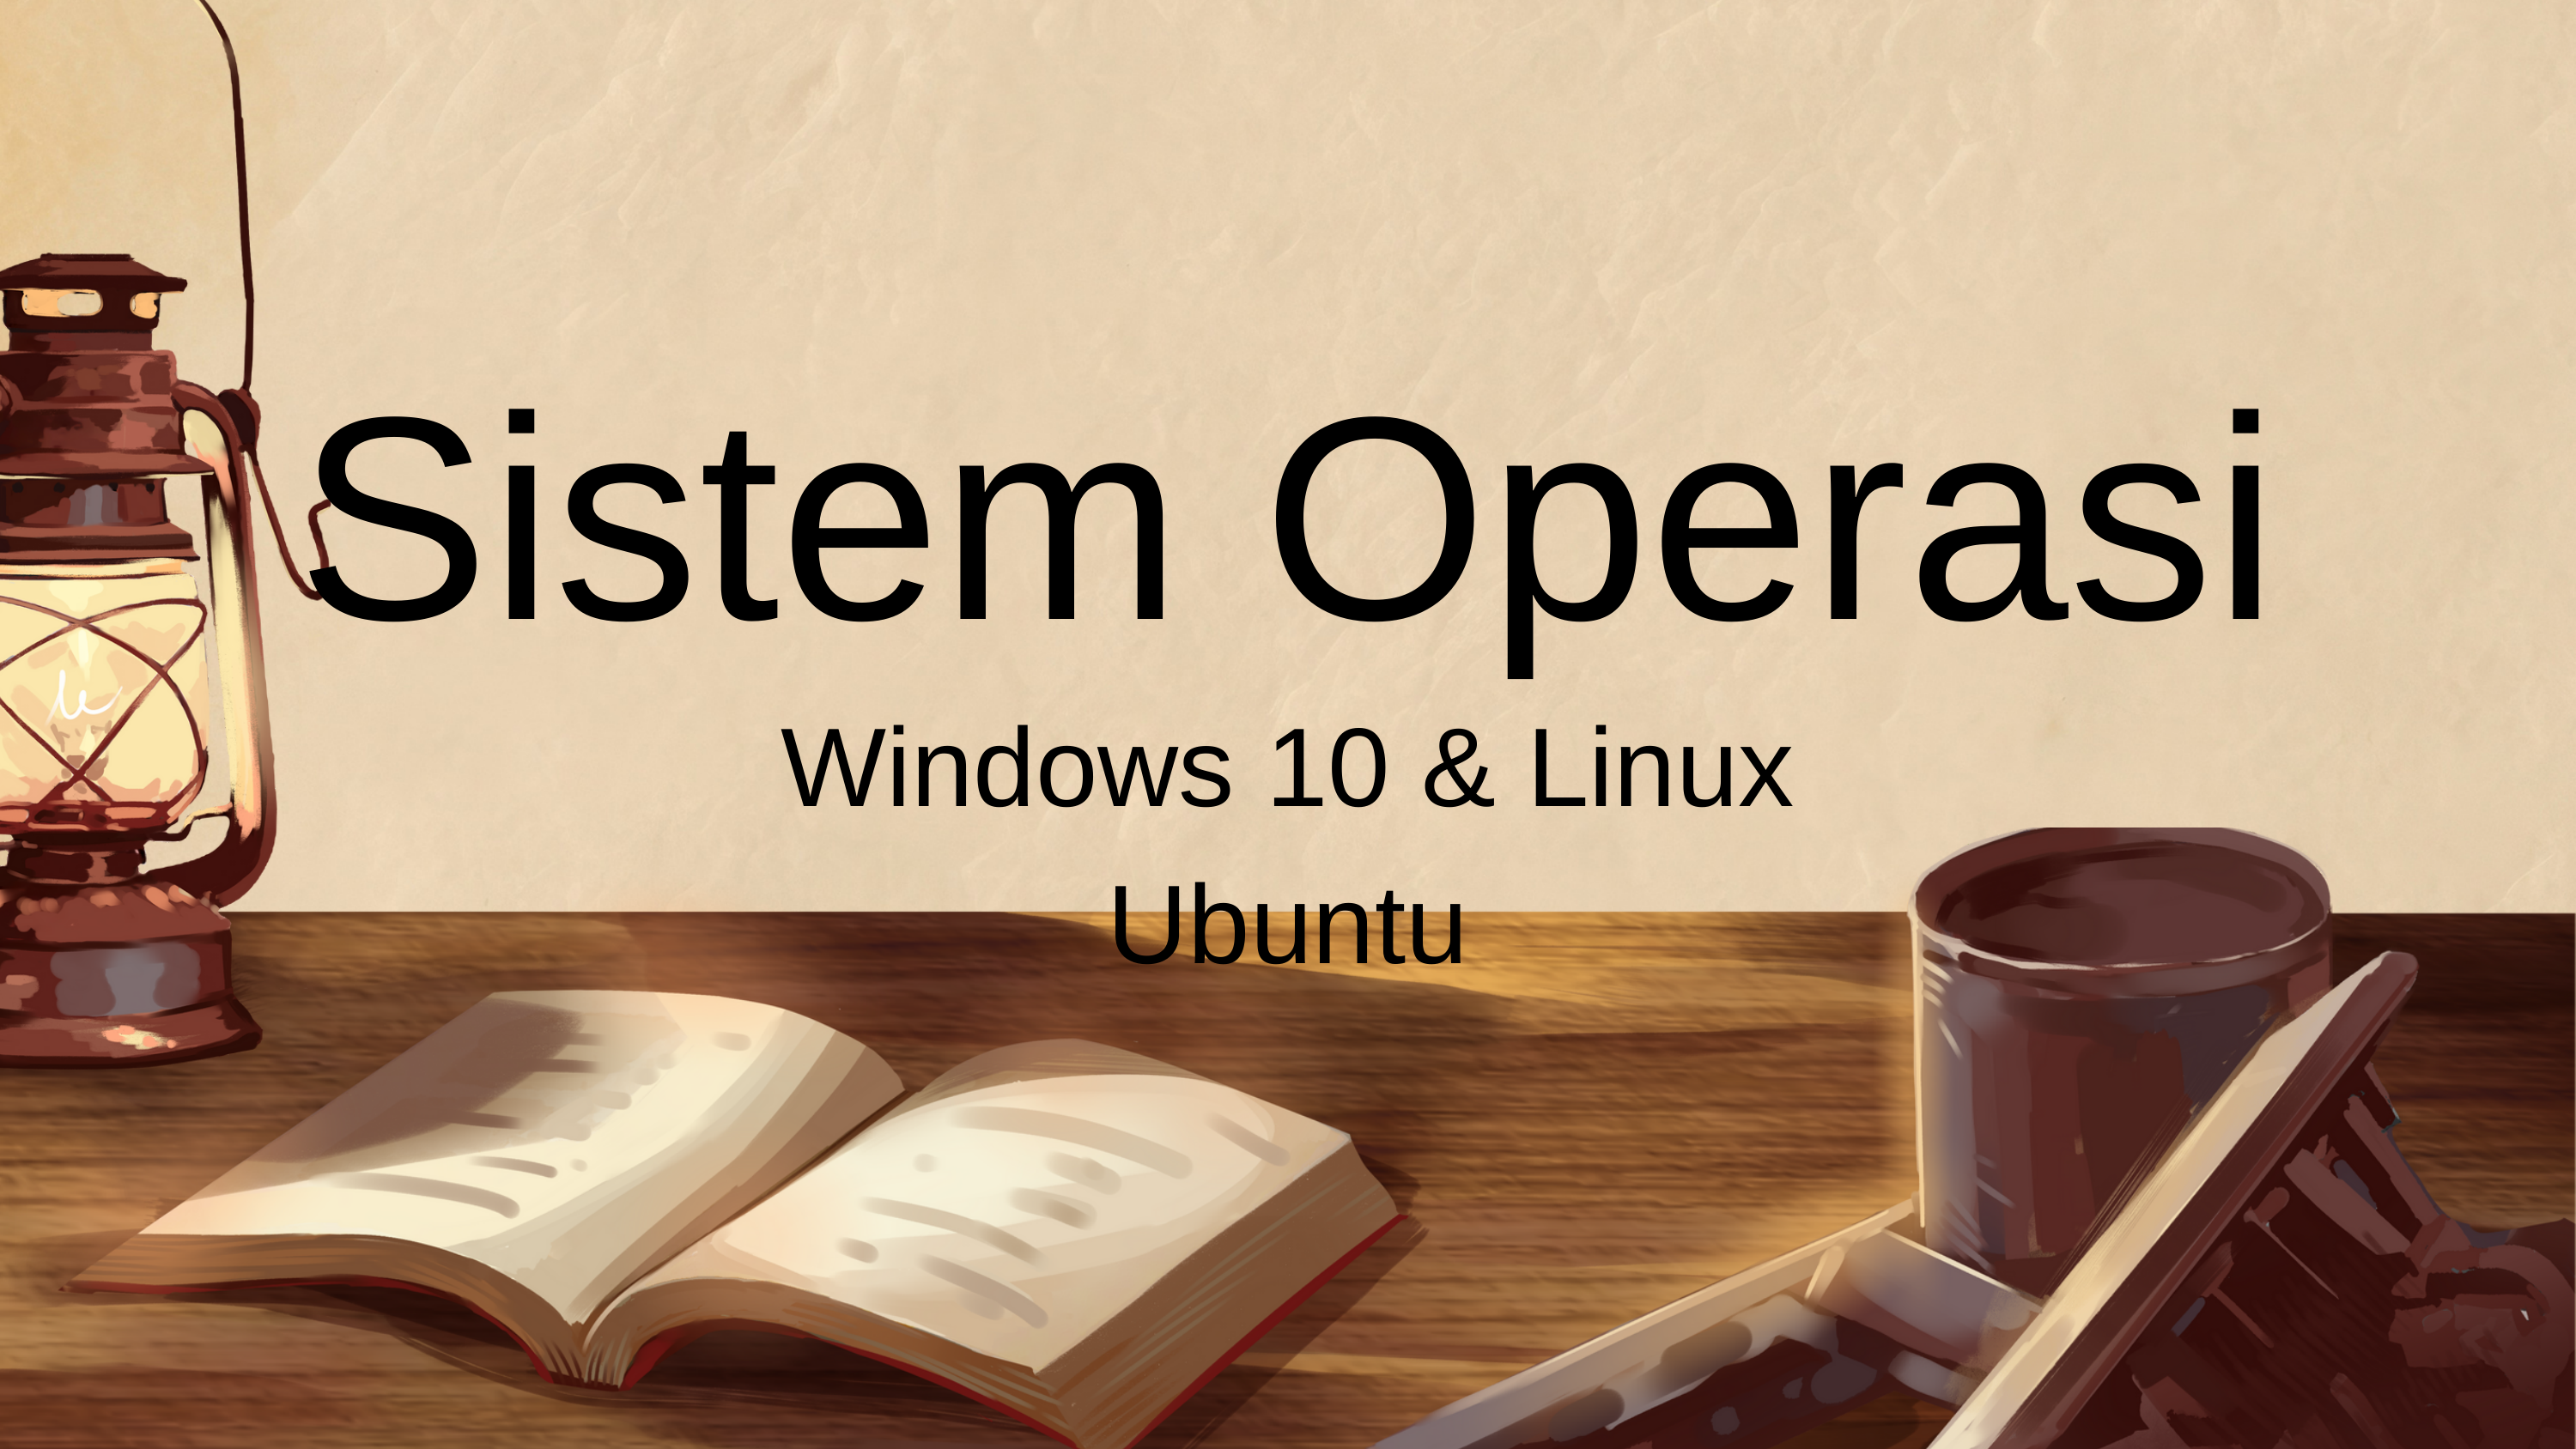

Sistem Operasi
Windows 10 & Linux Ubuntu